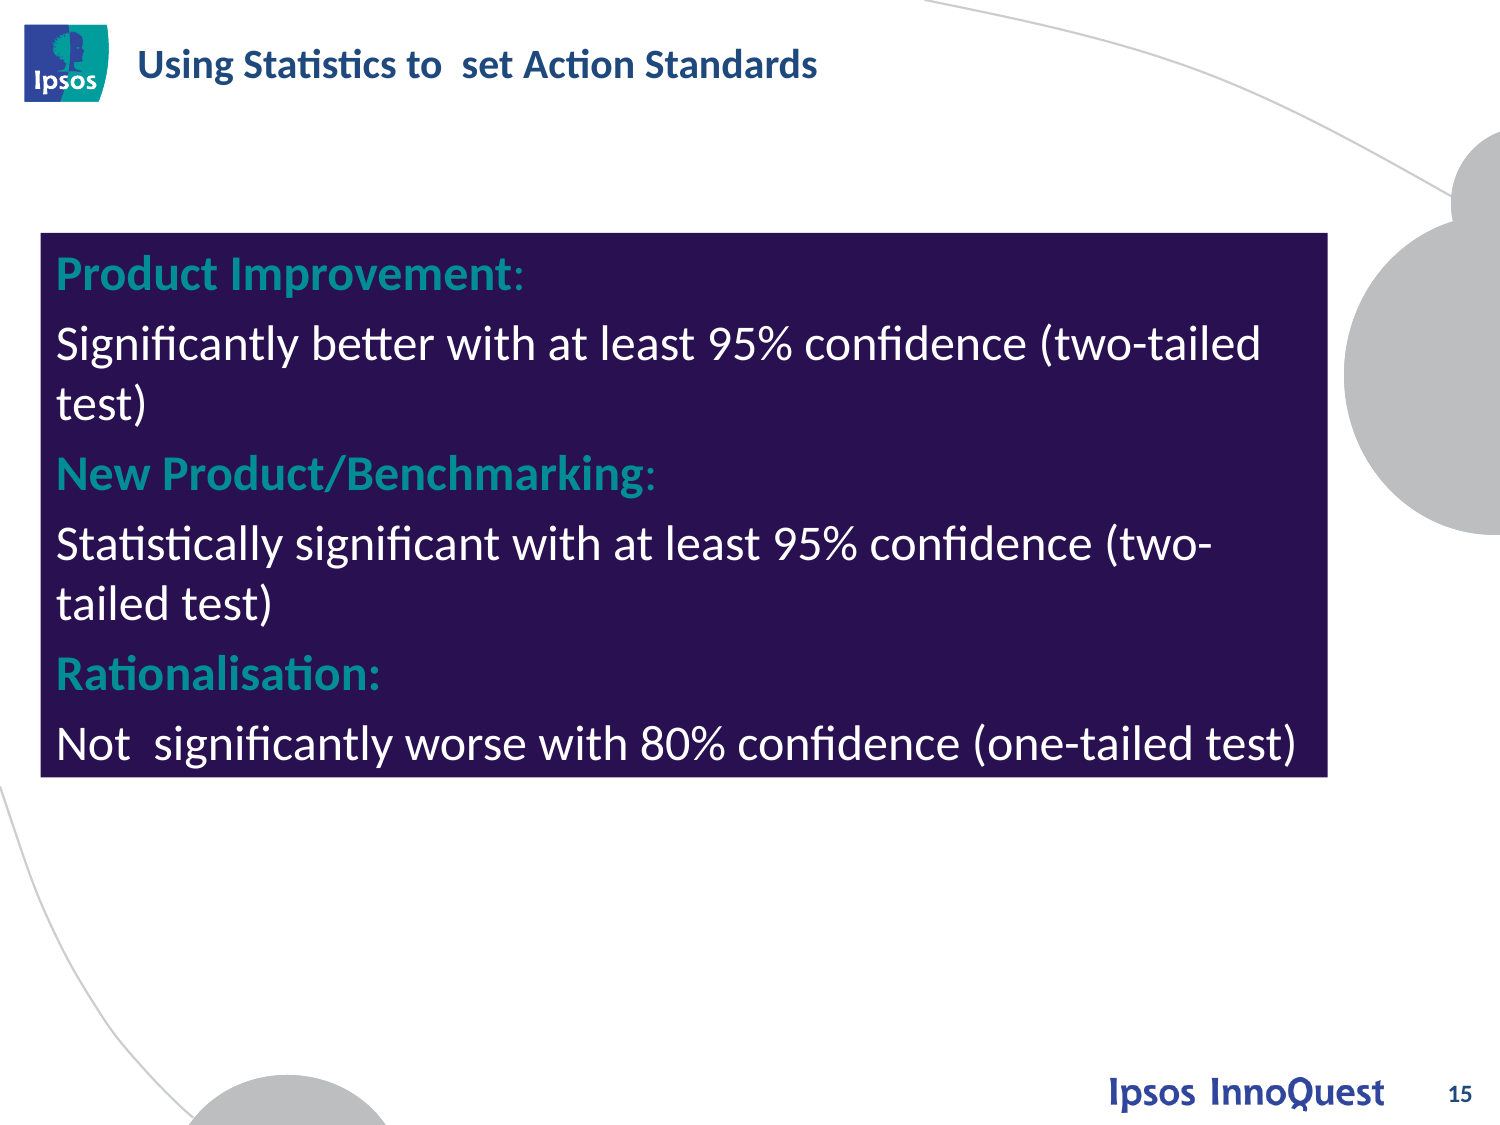

# Using Statistics to  set Action Standards
Product Improvement:
Significantly better with at least 95% confidence (two-tailed test)
New Product/Benchmarking:
Statistically significant with at least 95% confidence (two-tailed test)
Rationalisation:
Not  significantly worse with 80% confidence (one-tailed test)
15